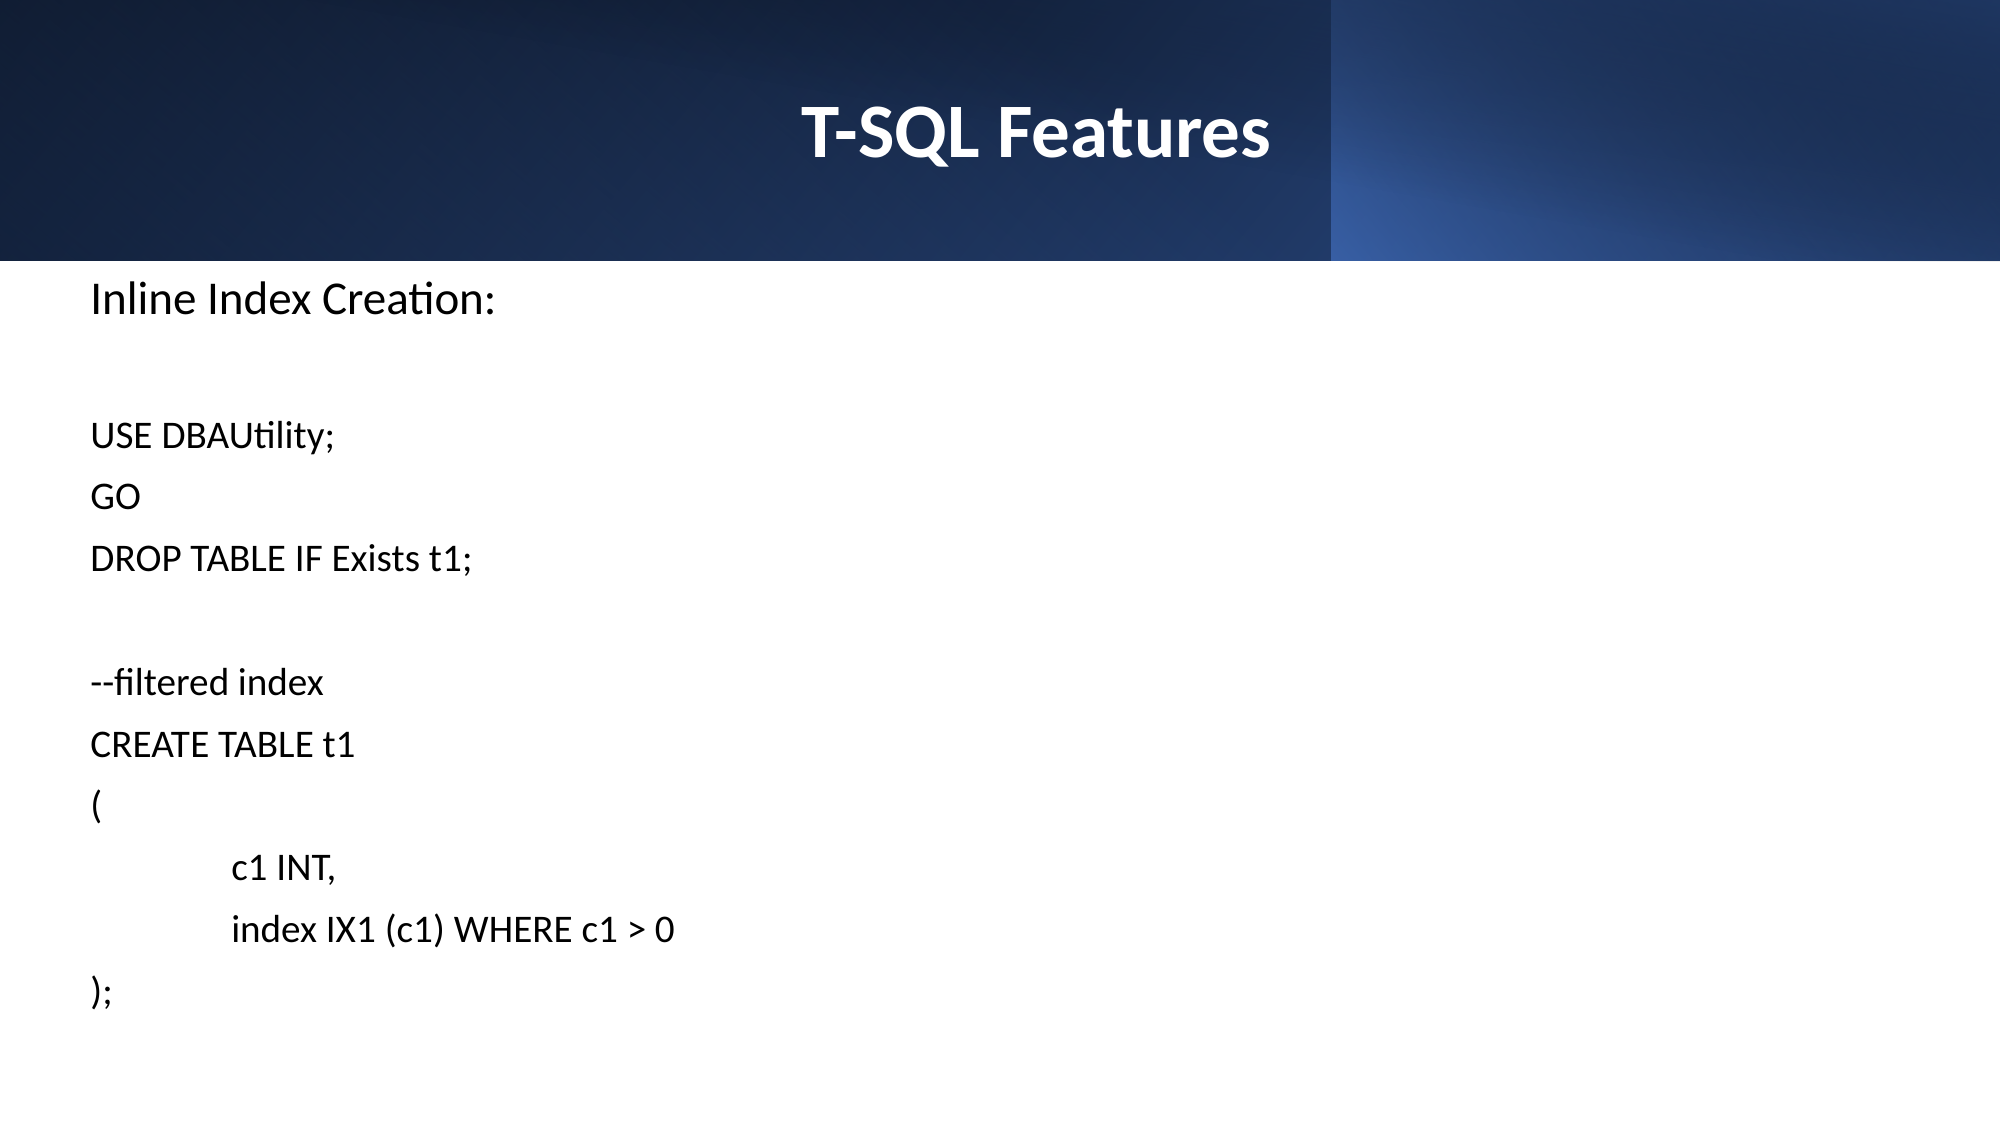

# T-SQL Features
Inline Index Creation:

USE DBAUtility;
GO
DROP TABLE IF Exists t1;

--filtered index
CREATE TABLE t1
(
	c1 INT,
	index IX1 (c1) WHERE c1 > 0
);